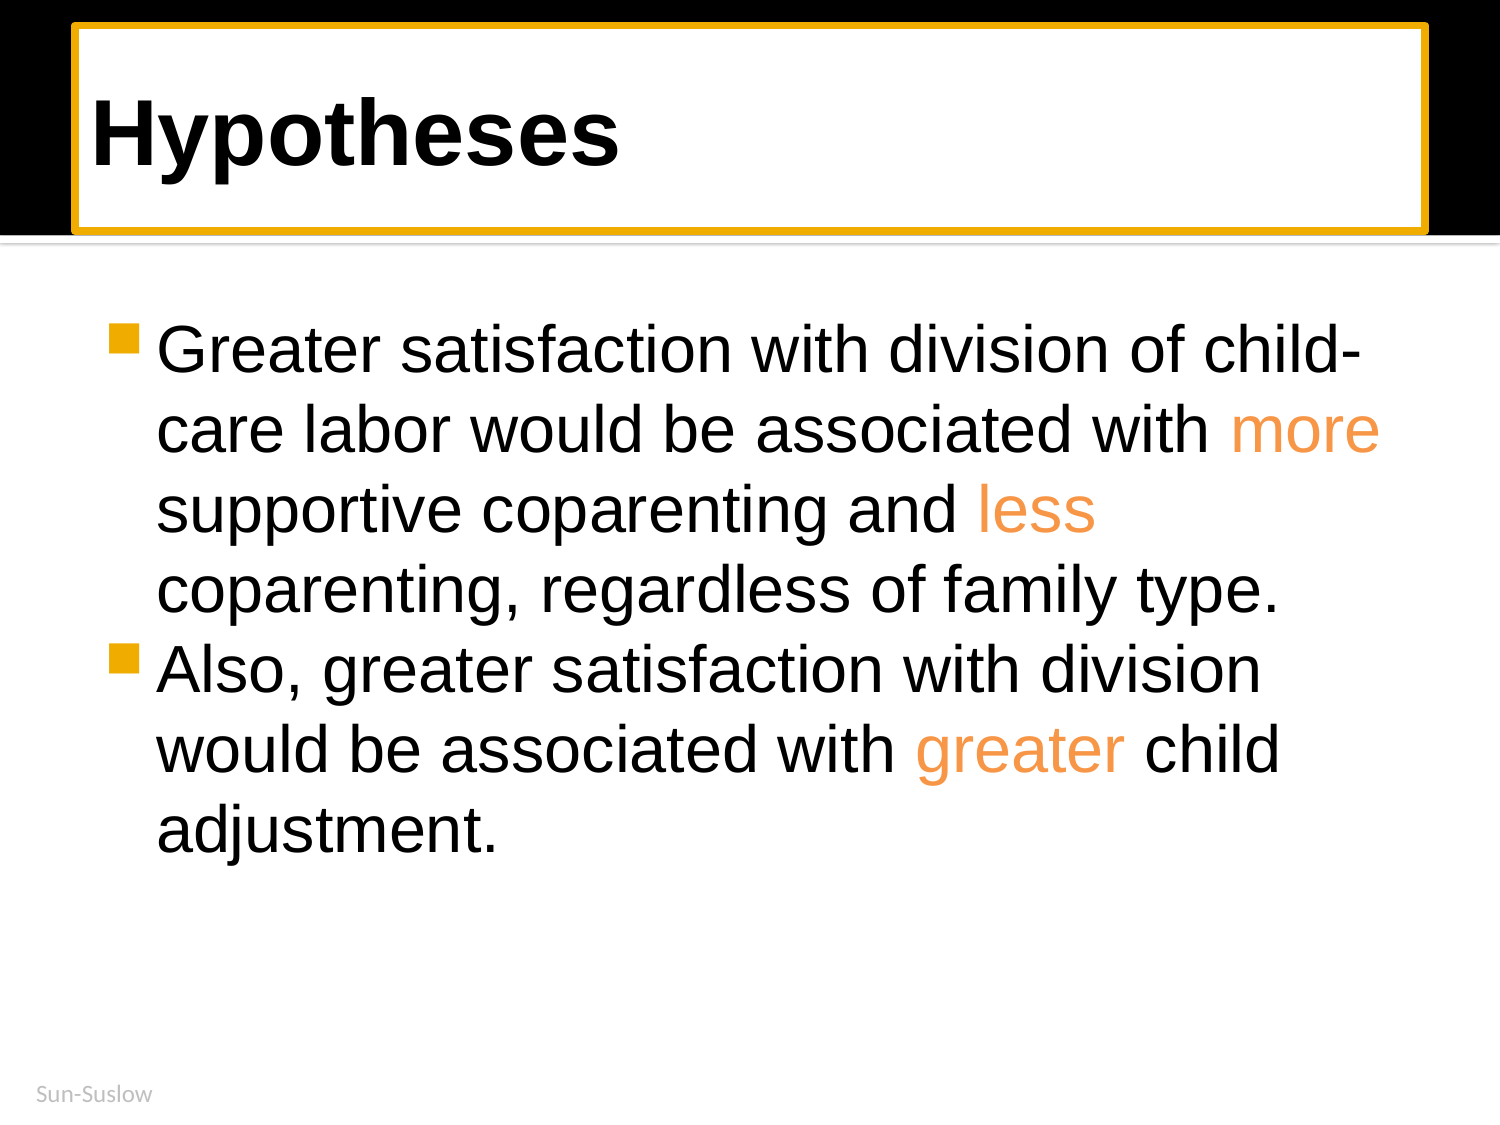

# Hypotheses
Greater satisfaction with division of child-care labor would be associated with more supportive coparenting and less coparenting, regardless of family type.
Also, greater satisfaction with division would be associated with greater child adjustment.

Sun-Suslow